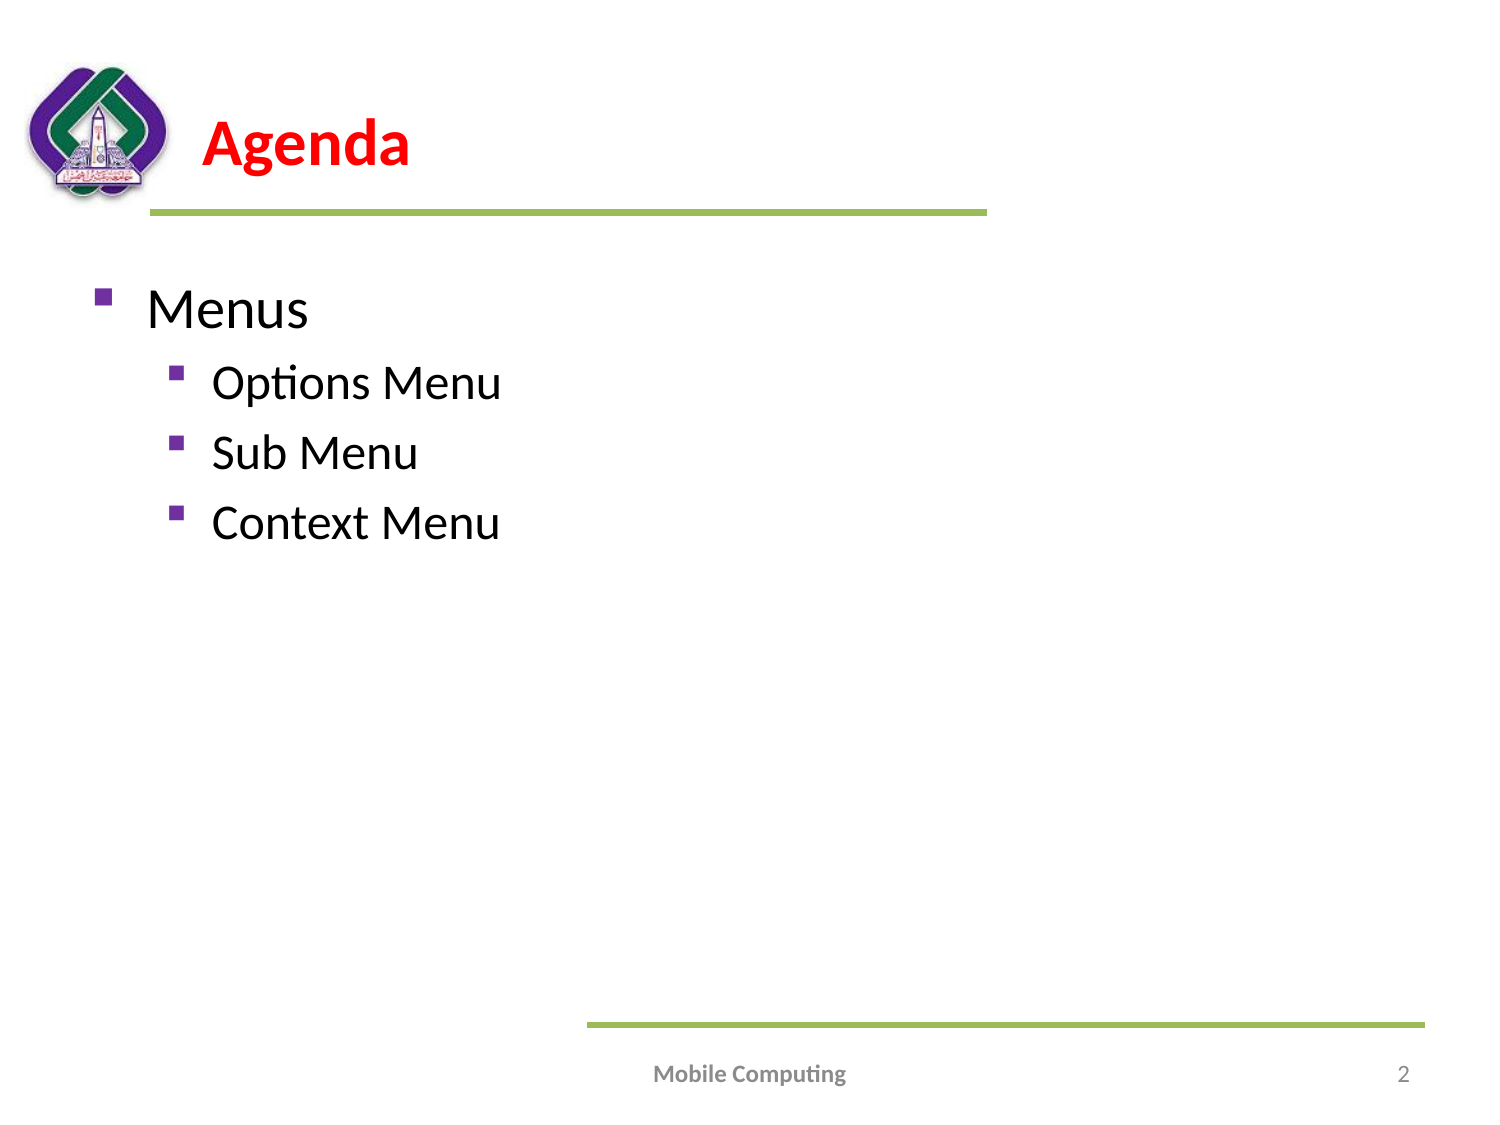

# Agenda
Menus
Options Menu
Sub Menu
Context Menu

Mobile Computing
2